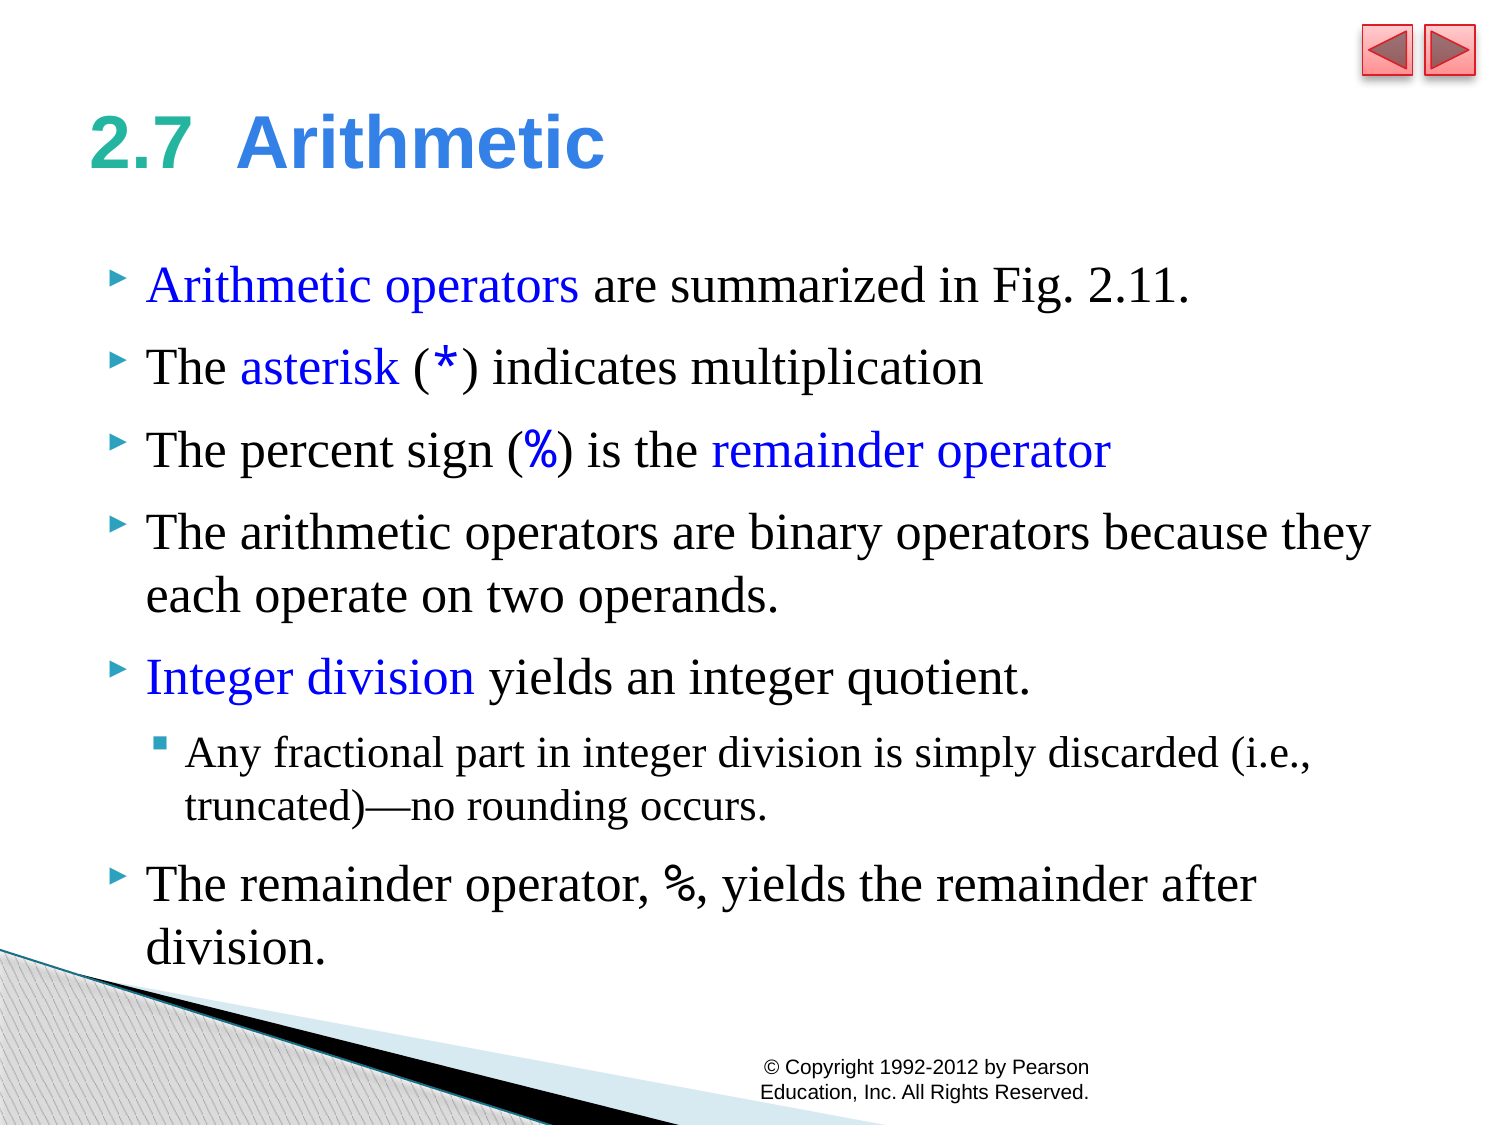

# 2.7  Arithmetic
Arithmetic operators are summarized in Fig. 2.11.
The asterisk (*) indicates multiplication
The percent sign (%) is the remainder operator
The arithmetic operators are binary operators because they each operate on two operands.
Integer division yields an integer quotient.
Any fractional part in integer division is simply discarded (i.e., truncated)—no rounding occurs.
The remainder operator, %, yields the remainder after division.
© Copyright 1992-2012 by Pearson Education, Inc. All Rights Reserved.